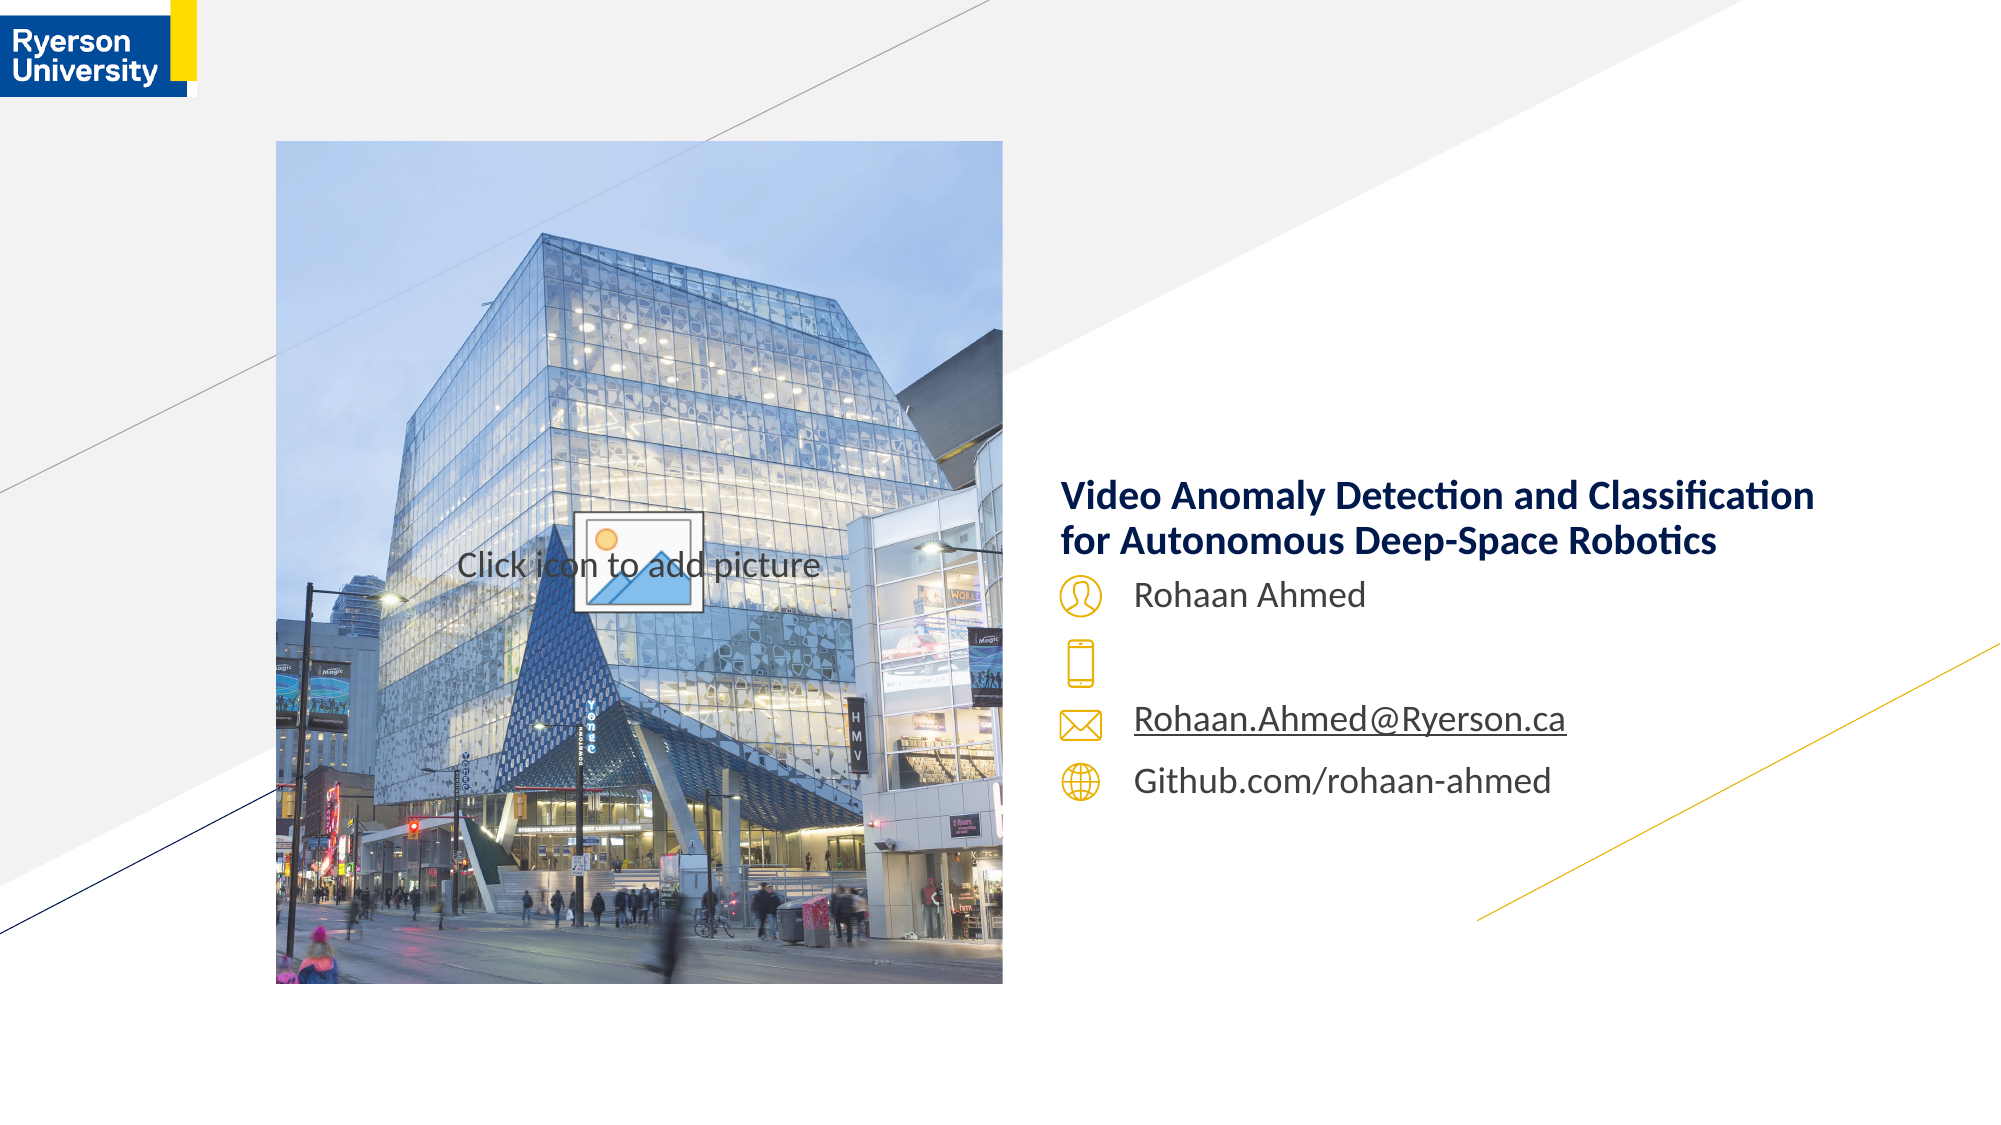

# Video Anomaly Detection and Classification for Autonomous Deep-Space Robotics
Rohaan Ahmed

Rohaan.Ahmed@Ryerson.ca
Github.com/rohaan-ahmed